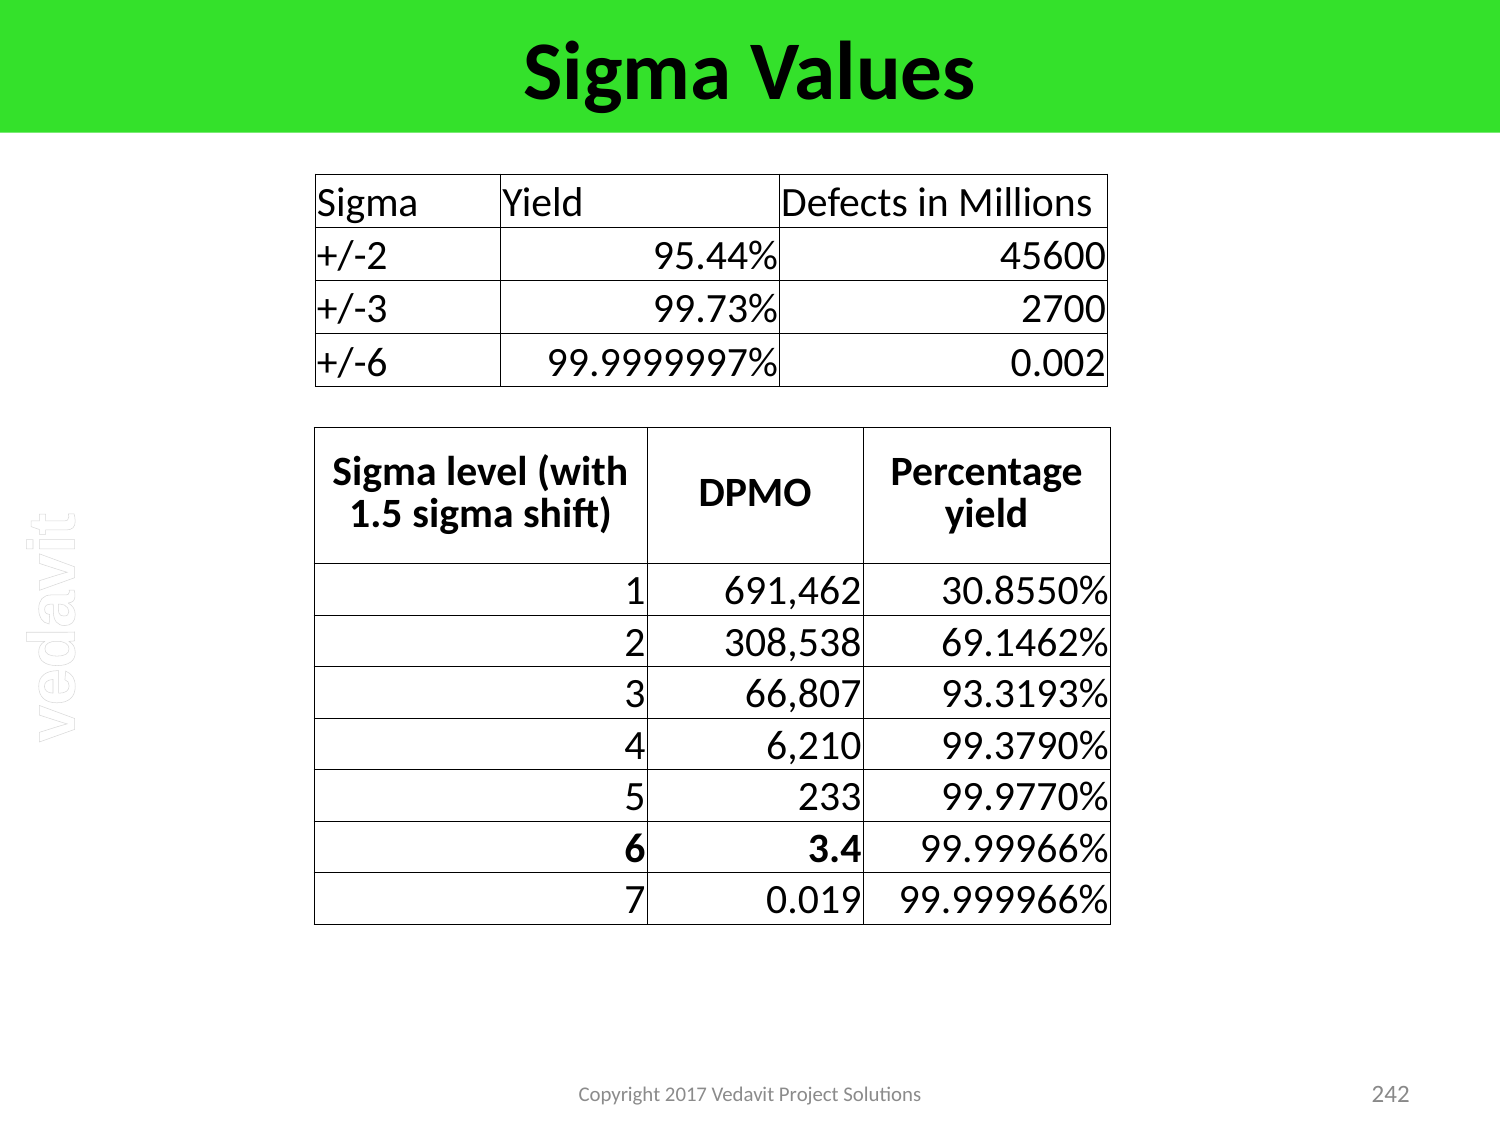

# Sigma Values
| Sigma | Yield | Defects in Millions |
| --- | --- | --- |
| +/-2 | 95.44% | 45600 |
| +/-3 | 99.73% | 2700 |
| +/-6 | 99.9999997% | 0.002 |
| Sigma level (with 1.5 sigma shift) | DPMO | Percentage yield |
| --- | --- | --- |
| 1 | 691,462 | 30.8550% |
| 2 | 308,538 | 69.1462% |
| 3 | 66,807 | 93.3193% |
| 4 | 6,210 | 99.3790% |
| 5 | 233 | 99.9770% |
| 6 | 3.4 | 99.99966% |
| 7 | 0.019 | 99.999966% |
Copyright 2017 Vedavit Project Solutions
242